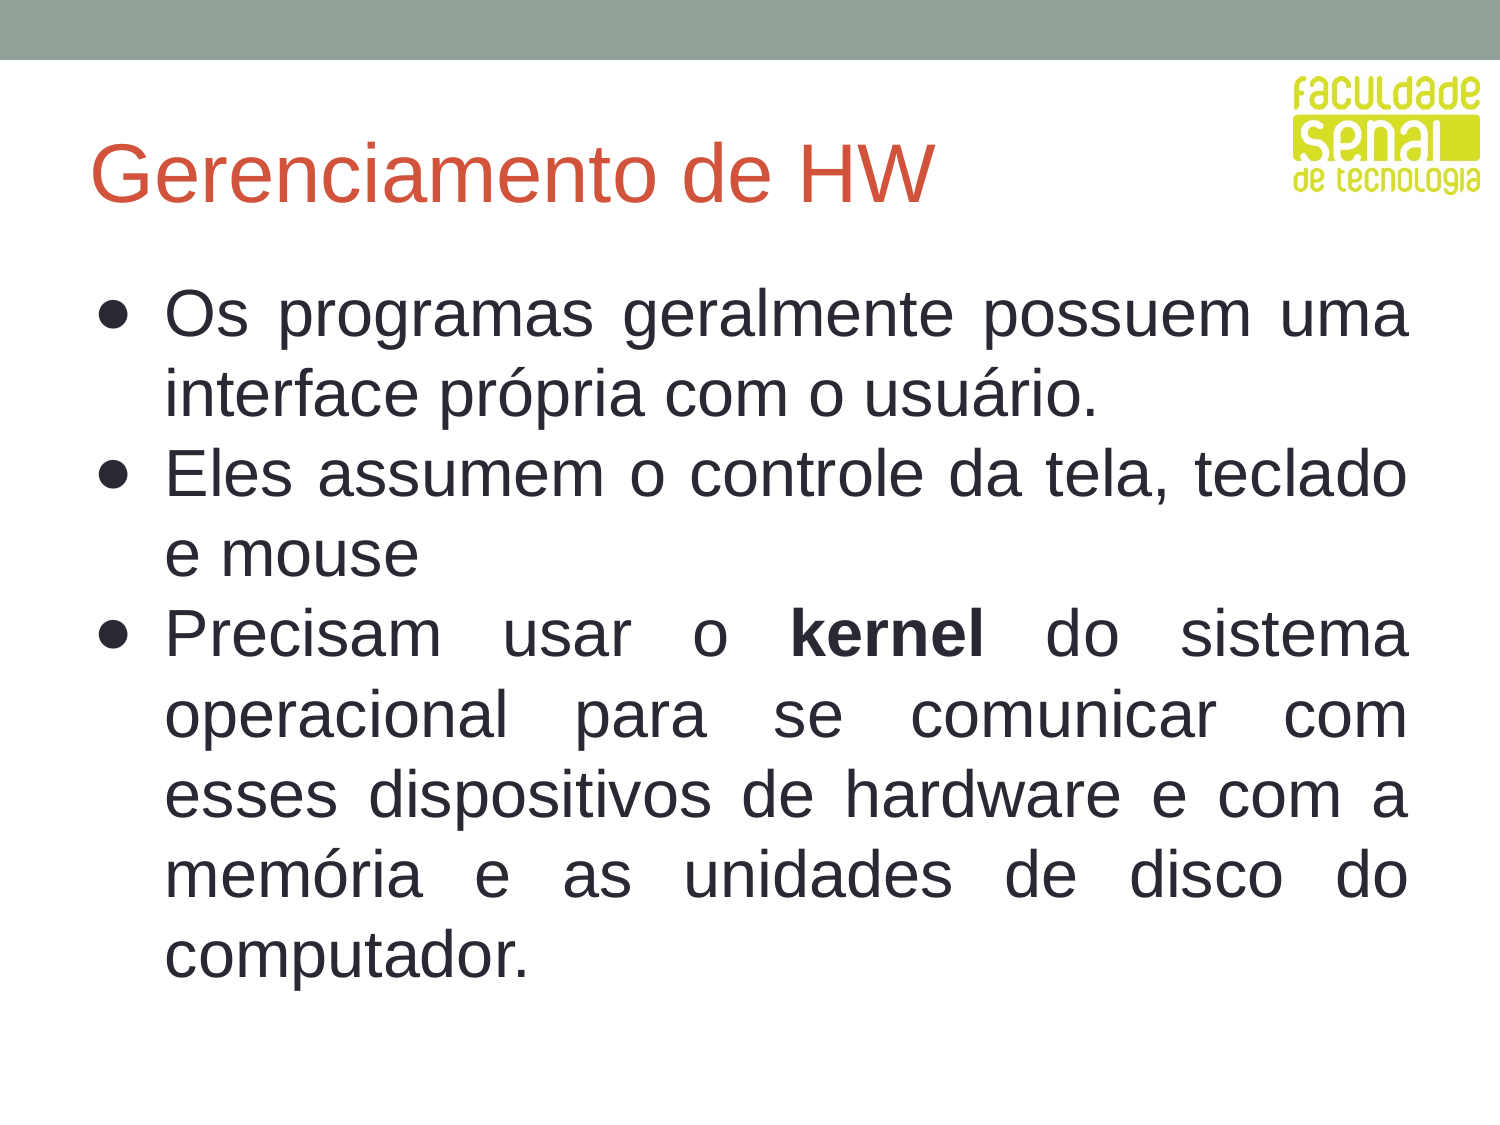

Gerenciamento de HW
Os programas geralmente possuem uma interface própria com o usuário.
Eles assumem o controle da tela, teclado e mouse
Precisam usar o kernel do sistema operacional para se comunicar com esses dispositivos de hardware e com a memória e as unidades de disco do computador.